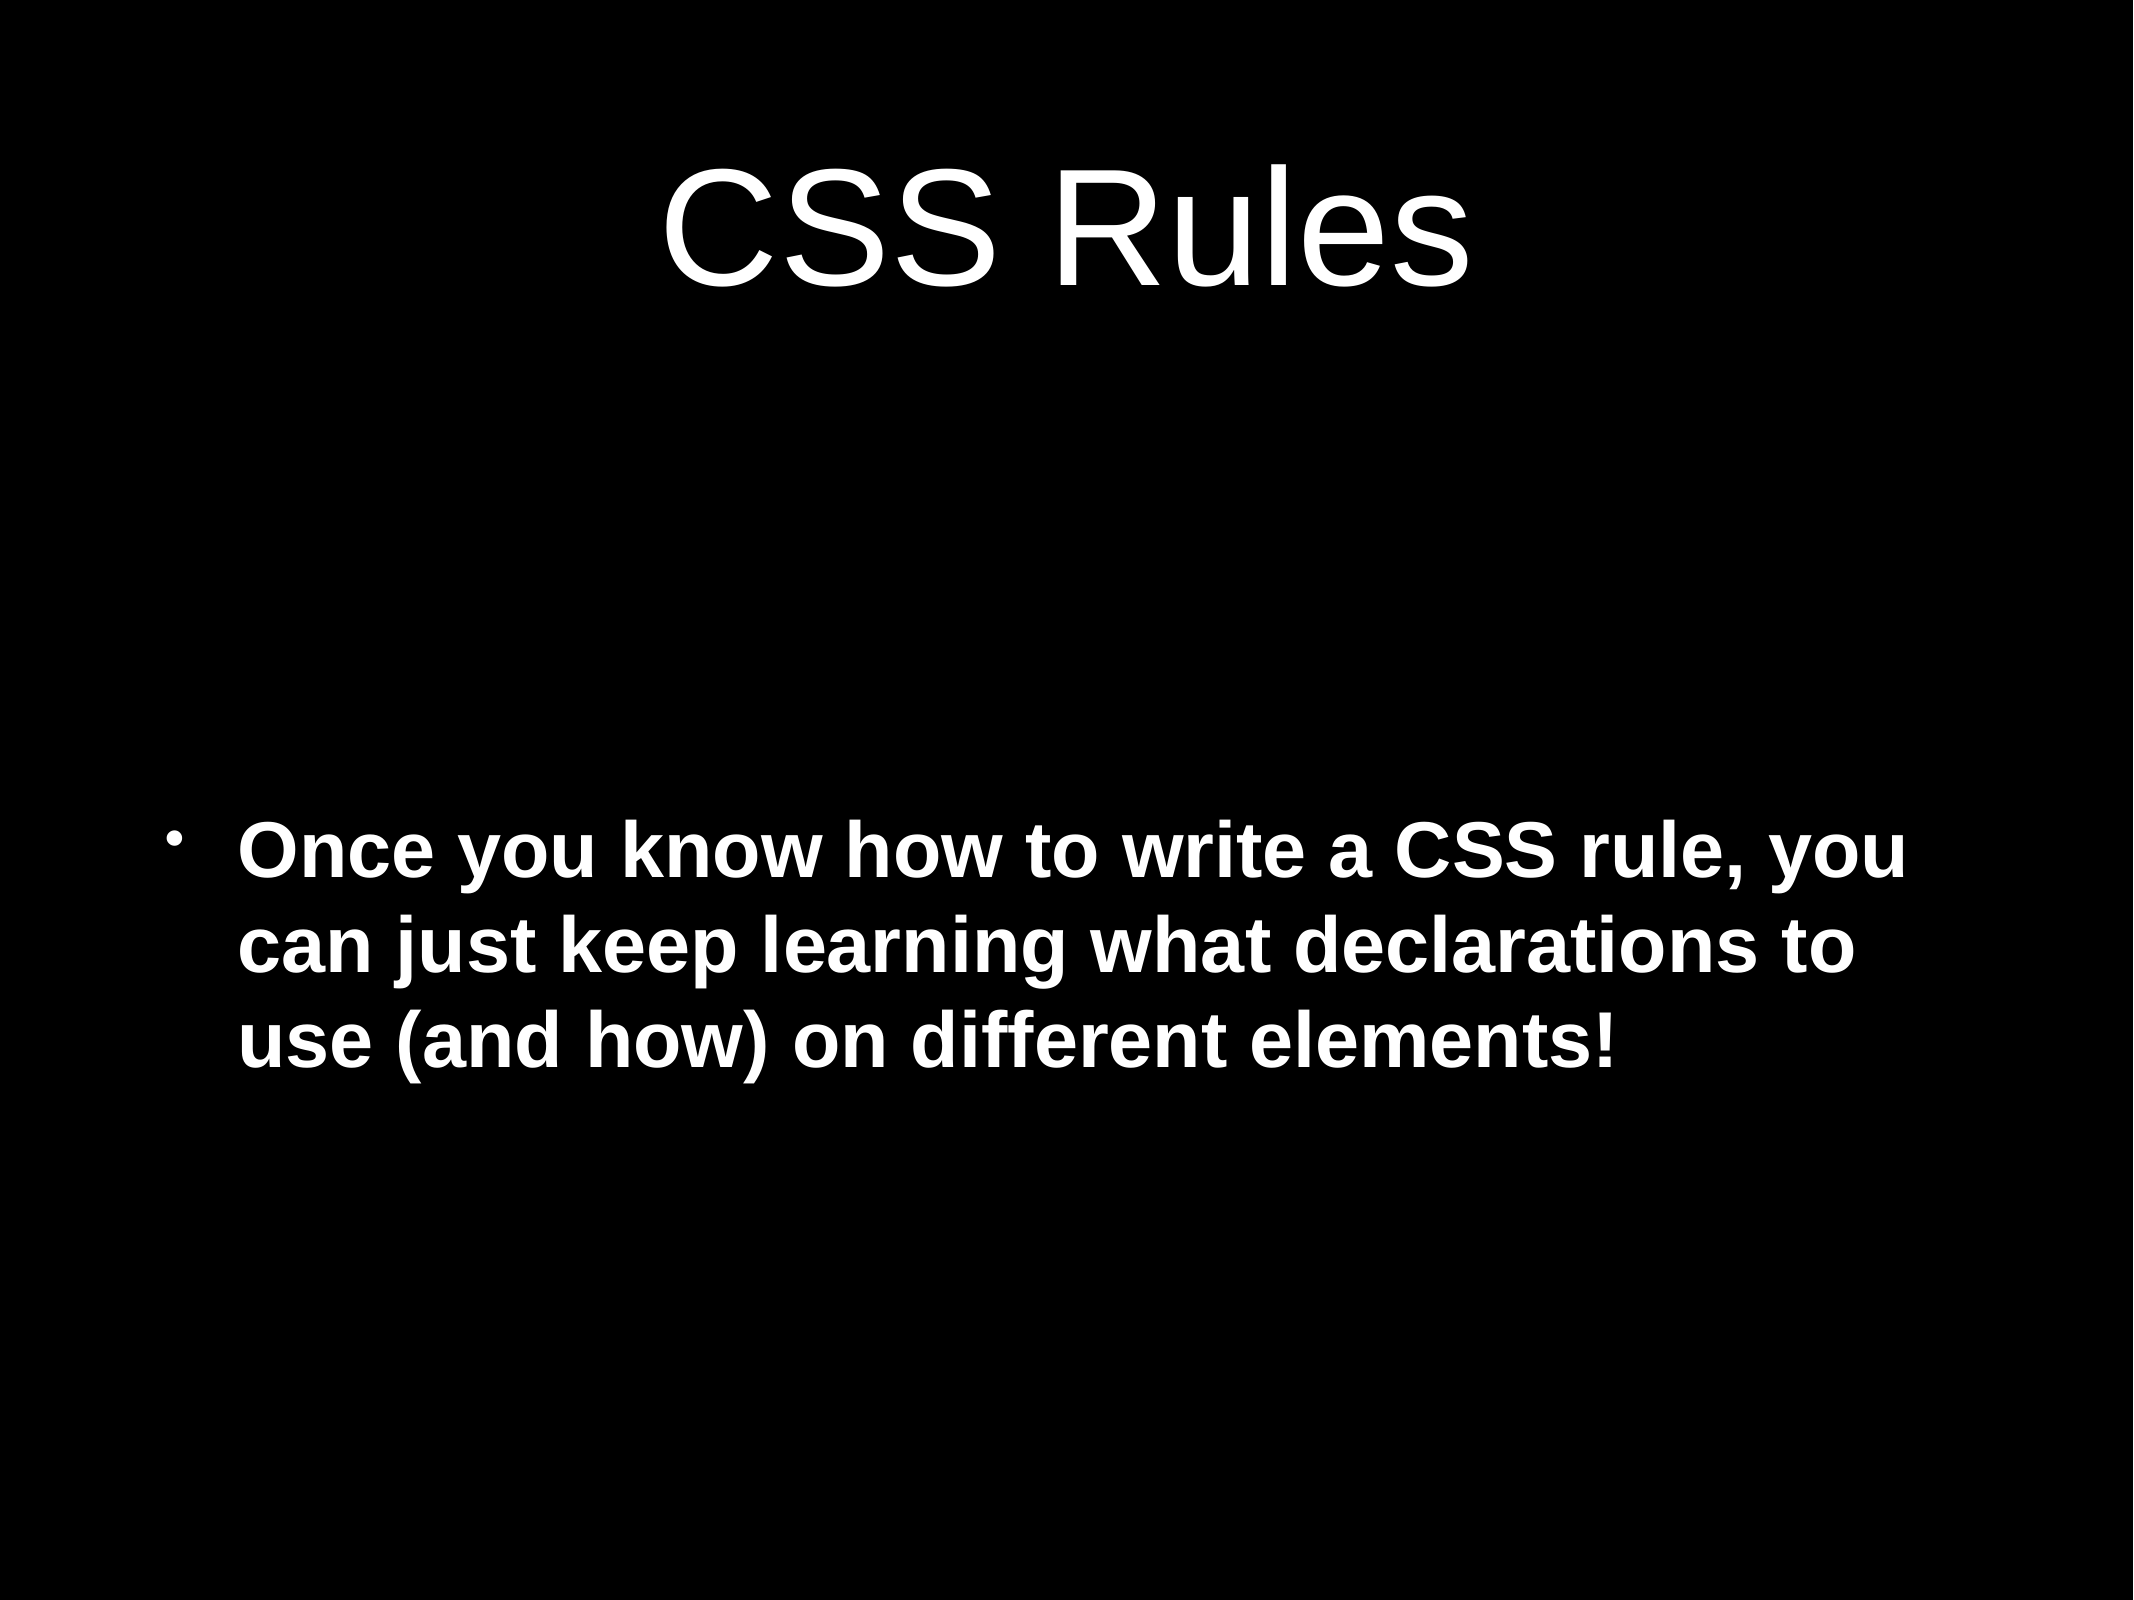

# CSS Rules
Once you know how to write a CSS rule, you can just keep learning what declarations to use (and how) on different elements!